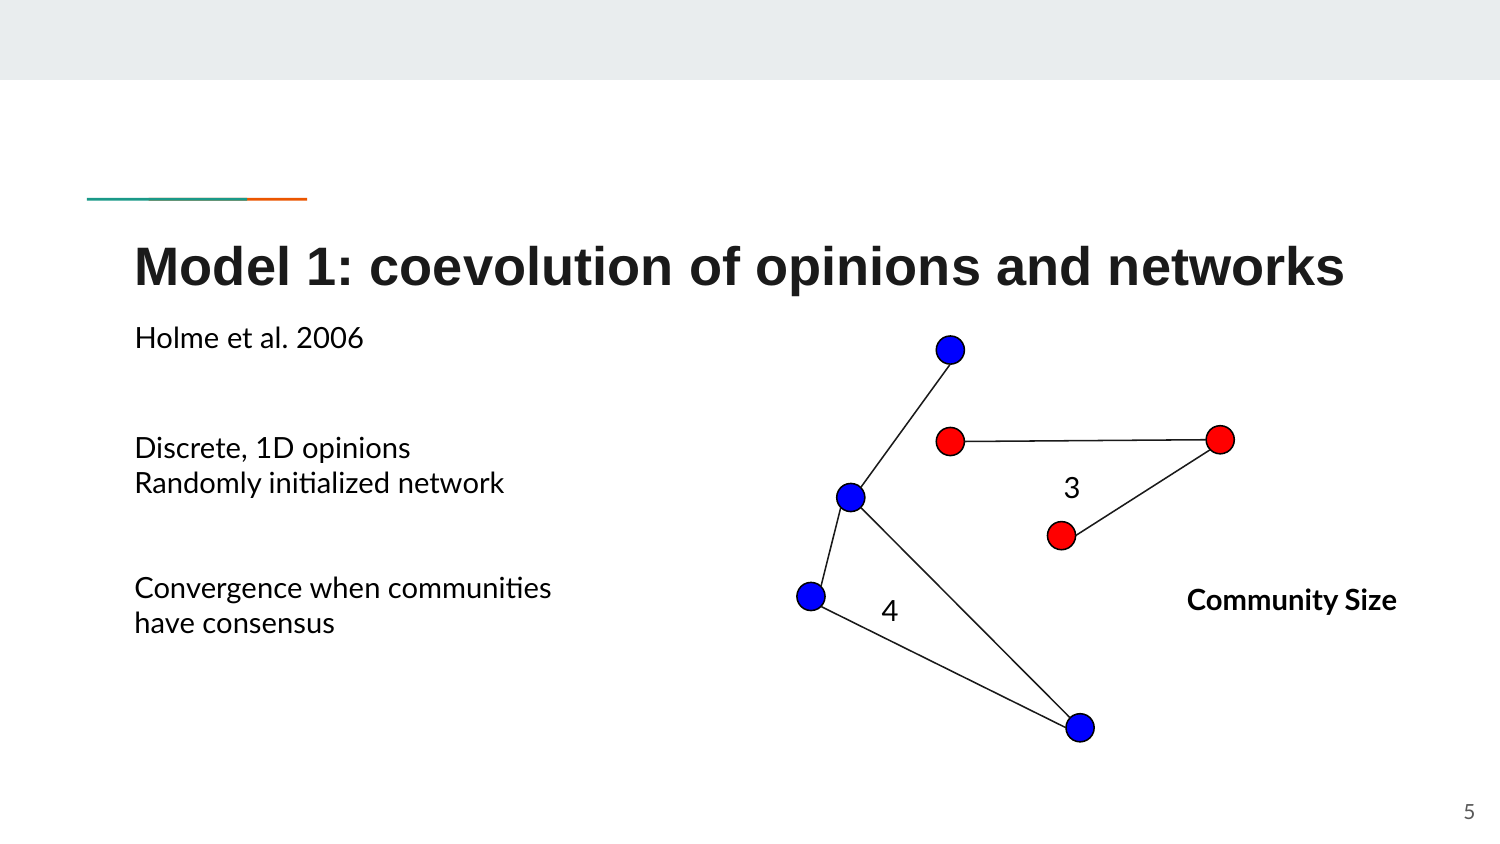

# Model 1: coevolution of opinions and networks
Holme et al. 2006

Discrete, 1D opinions
Randomly initialized network

Convergence when communities have consensus

3

Community Size
4

5